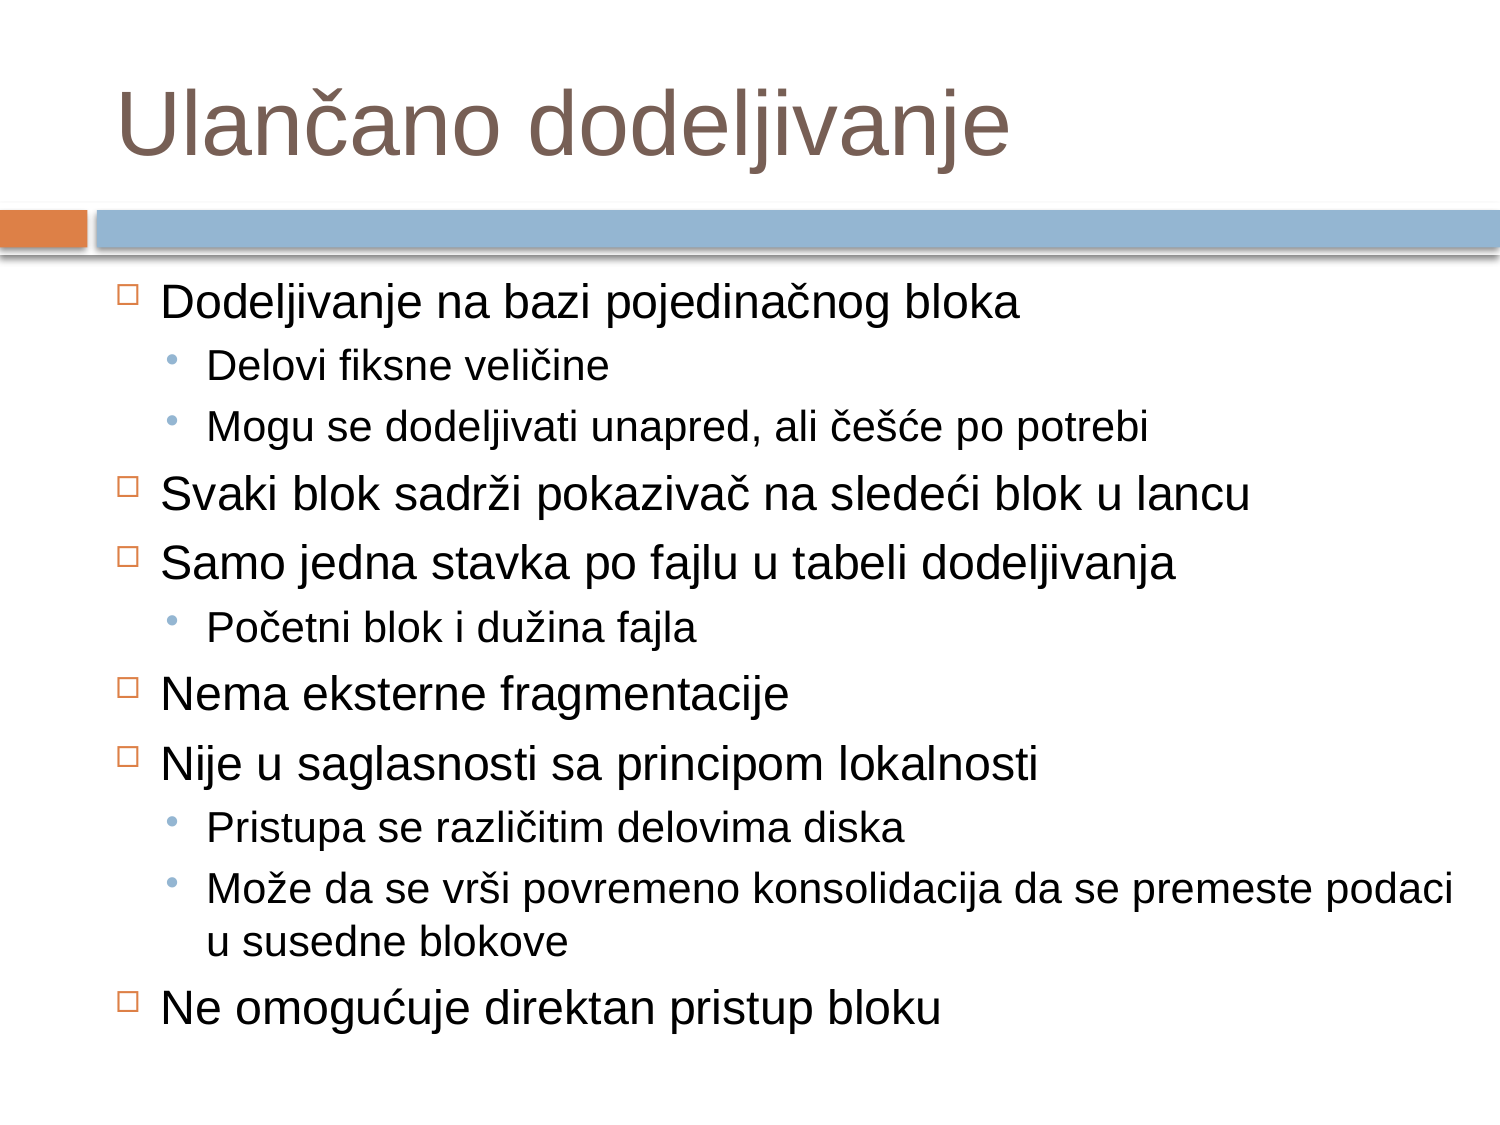

# Ulančano dodeljivanje
Dodeljivanje na bazi pojedinačnog bloka
Delovi fiksne veličine
Mogu se dodeljivati unapred, ali češće po potrebi
Svaki blok sadrži pokazivač na sledeći blok u lancu
Samo jedna stavka po fajlu u tabeli dodeljivanja
Početni blok i dužina fajla
Nema eksterne fragmentacije
Nije u saglasnosti sa principom lokalnosti
Pristupa se različitim delovima diska
Može da se vrši povremeno konsolidacija da se premeste podaci u susedne blokove
Ne omogućuje direktan pristup bloku